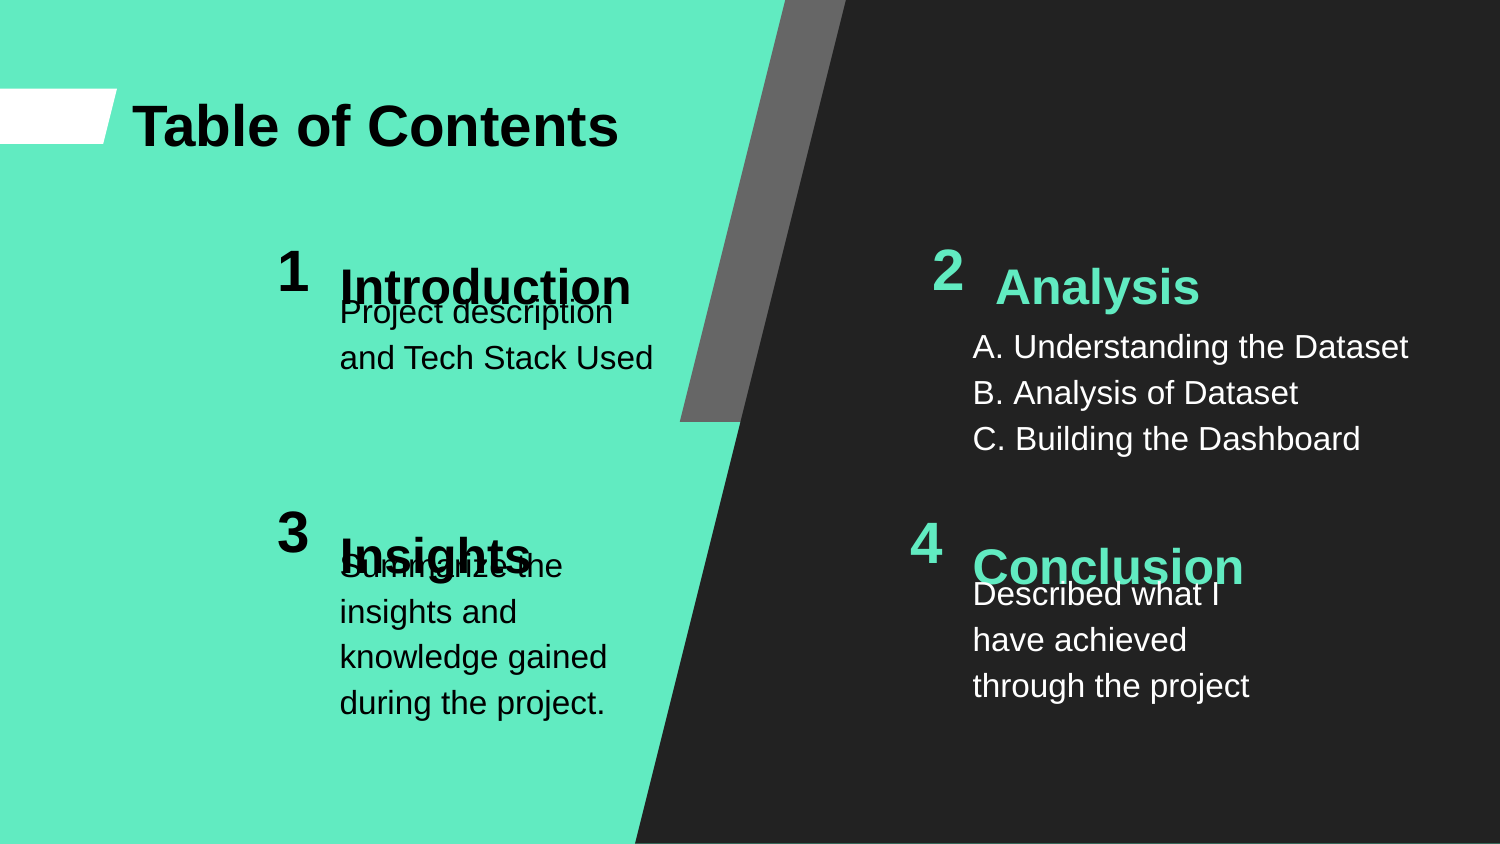

# Table of Contents
2
1
Introduction
Analysis
Project description and Tech Stack Used
A. Understanding the Dataset
B. Analysis of Dataset
C. Building the Dashboard
3
Insights
4
Conclusion
Summarize the insights and knowledge gained during the project.
Described what I have achieved through the project